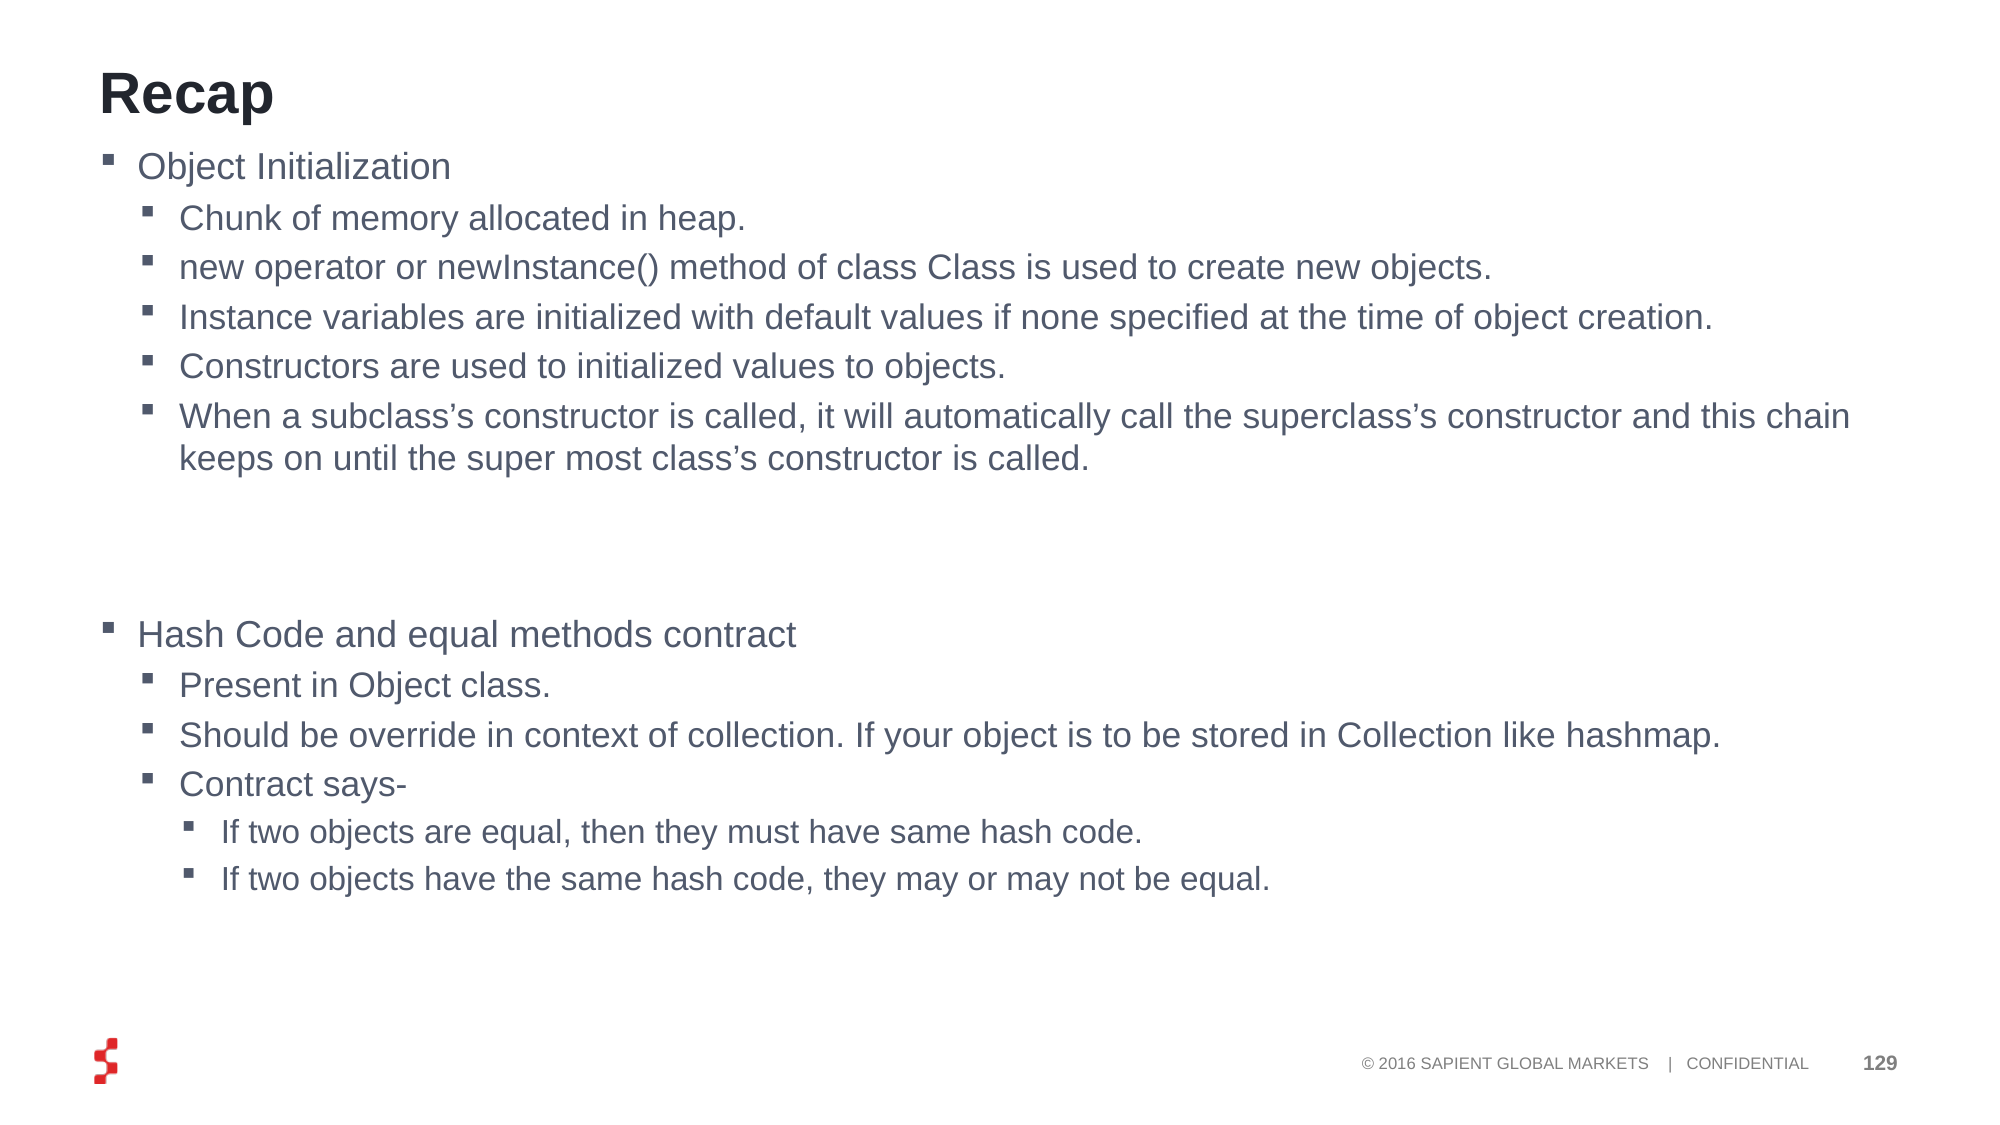

# Recap
Object Initialization
Chunk of memory allocated in heap.
new operator or newInstance() method of class Class is used to create new objects.
Instance variables are initialized with default values if none specified at the time of object creation.
Constructors are used to initialized values to objects.
When a subclass’s constructor is called, it will automatically call the superclass’s constructor and this chain keeps on until the super most class’s constructor is called.

Hash Code and equal methods contract
Present in Object class.
Should be override in context of collection. If your object is to be stored in Collection like hashmap.
Contract says-
If two objects are equal, then they must have same hash code.
If two objects have the same hash code, they may or may not be equal.